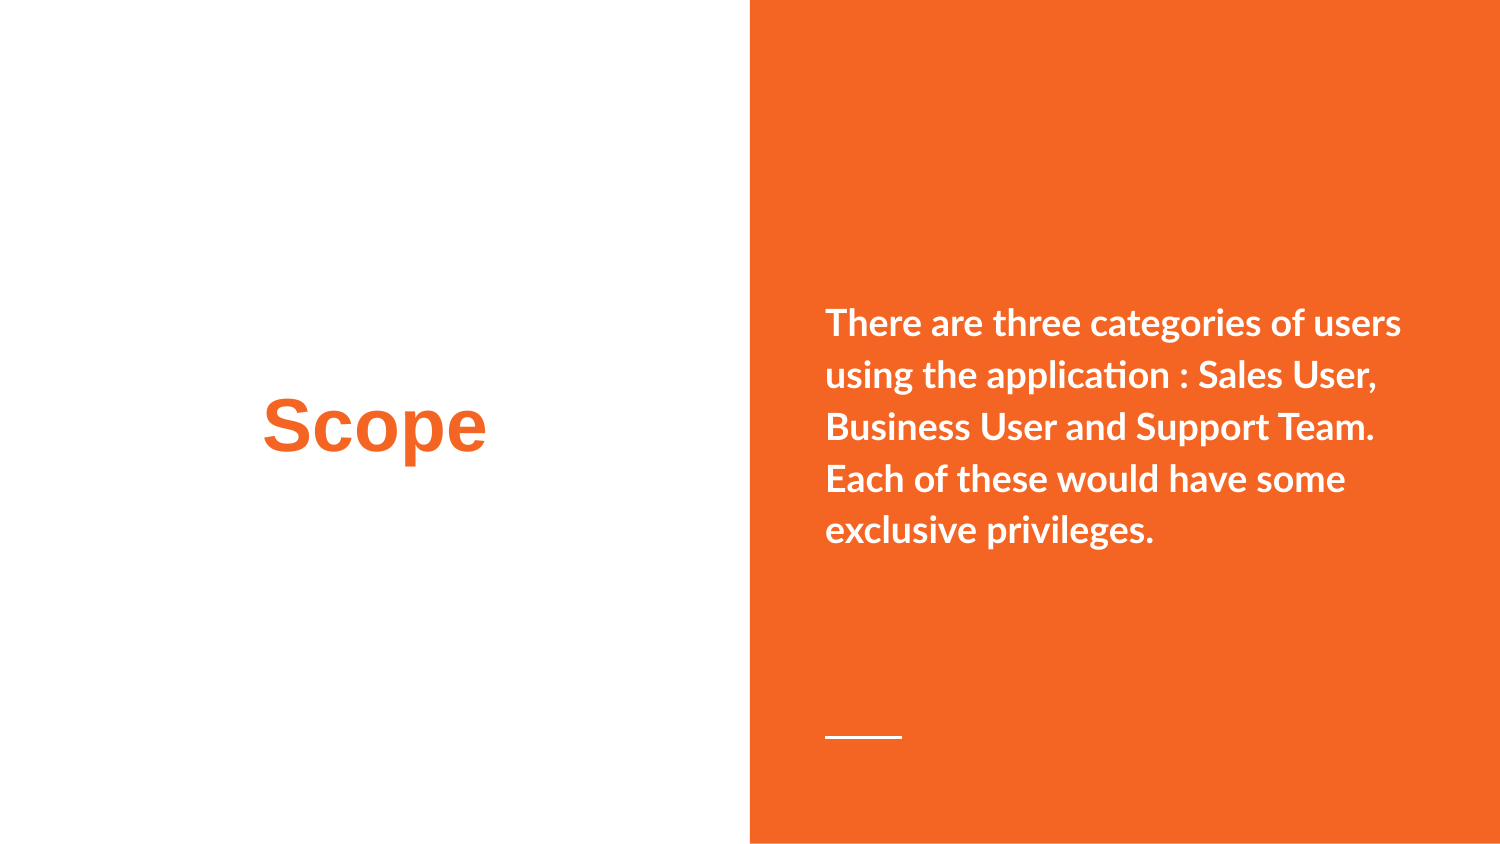

There are three categories of users using the application : Sales User, Business User and Support Team. Each of these would have some exclusive privileges.
# Scope